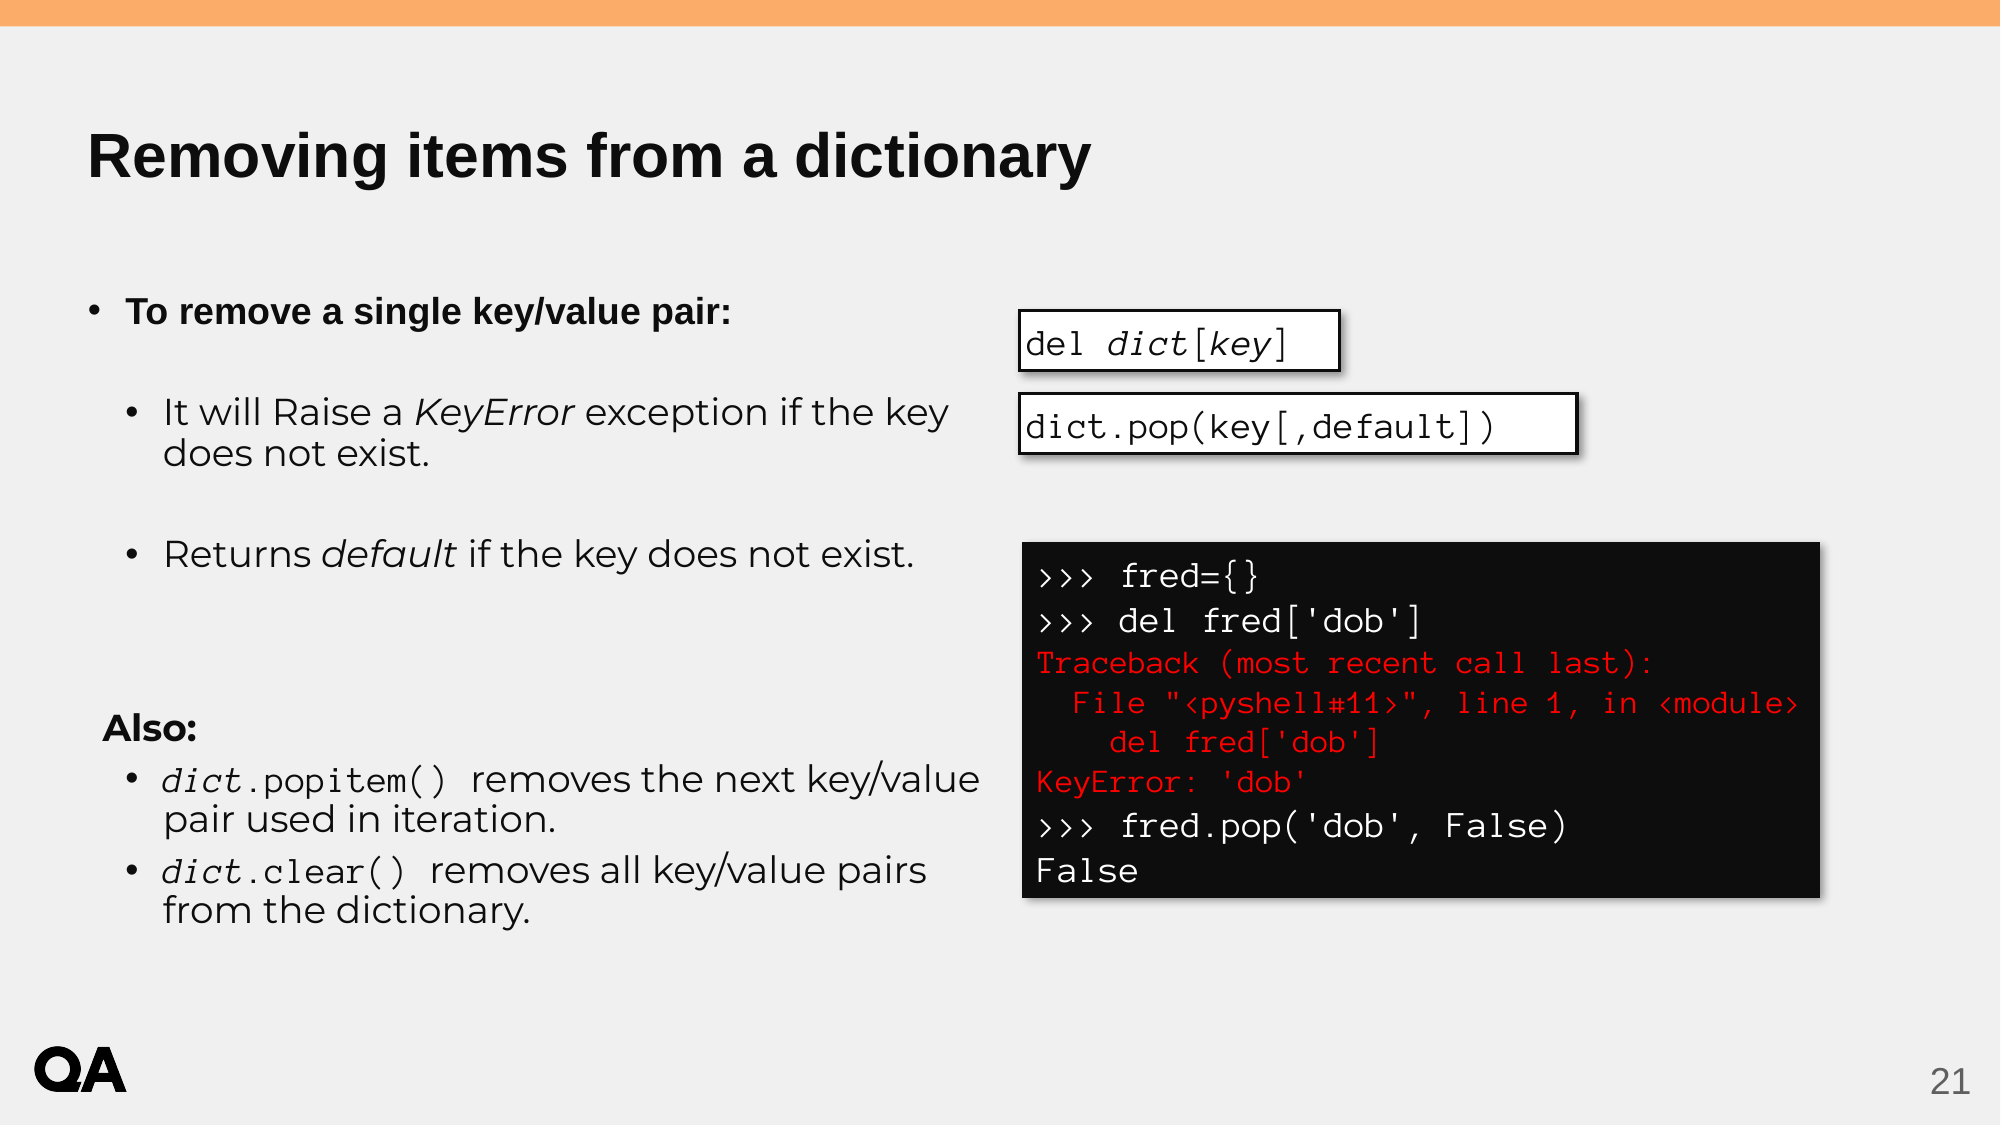

# Removing items from a dictionary
To remove a single key/value pair:

It will Raise a KeyError exception if the key does not exist.

Returns default if the key does not exist.

Also:
dict.popitem() removes the next key/value pair used in iteration.
dict.clear() removes all key/value pairs from the dictionary.
del dict[key]
dict.pop(key[,default])
>>> fred={}
>>> del fred['dob']
Traceback (most recent call last):
  File "<pyshell#11>", line 1, in <module>
    del fred['dob']
KeyError: 'dob'
>>> fred.pop('dob', False)
False
21